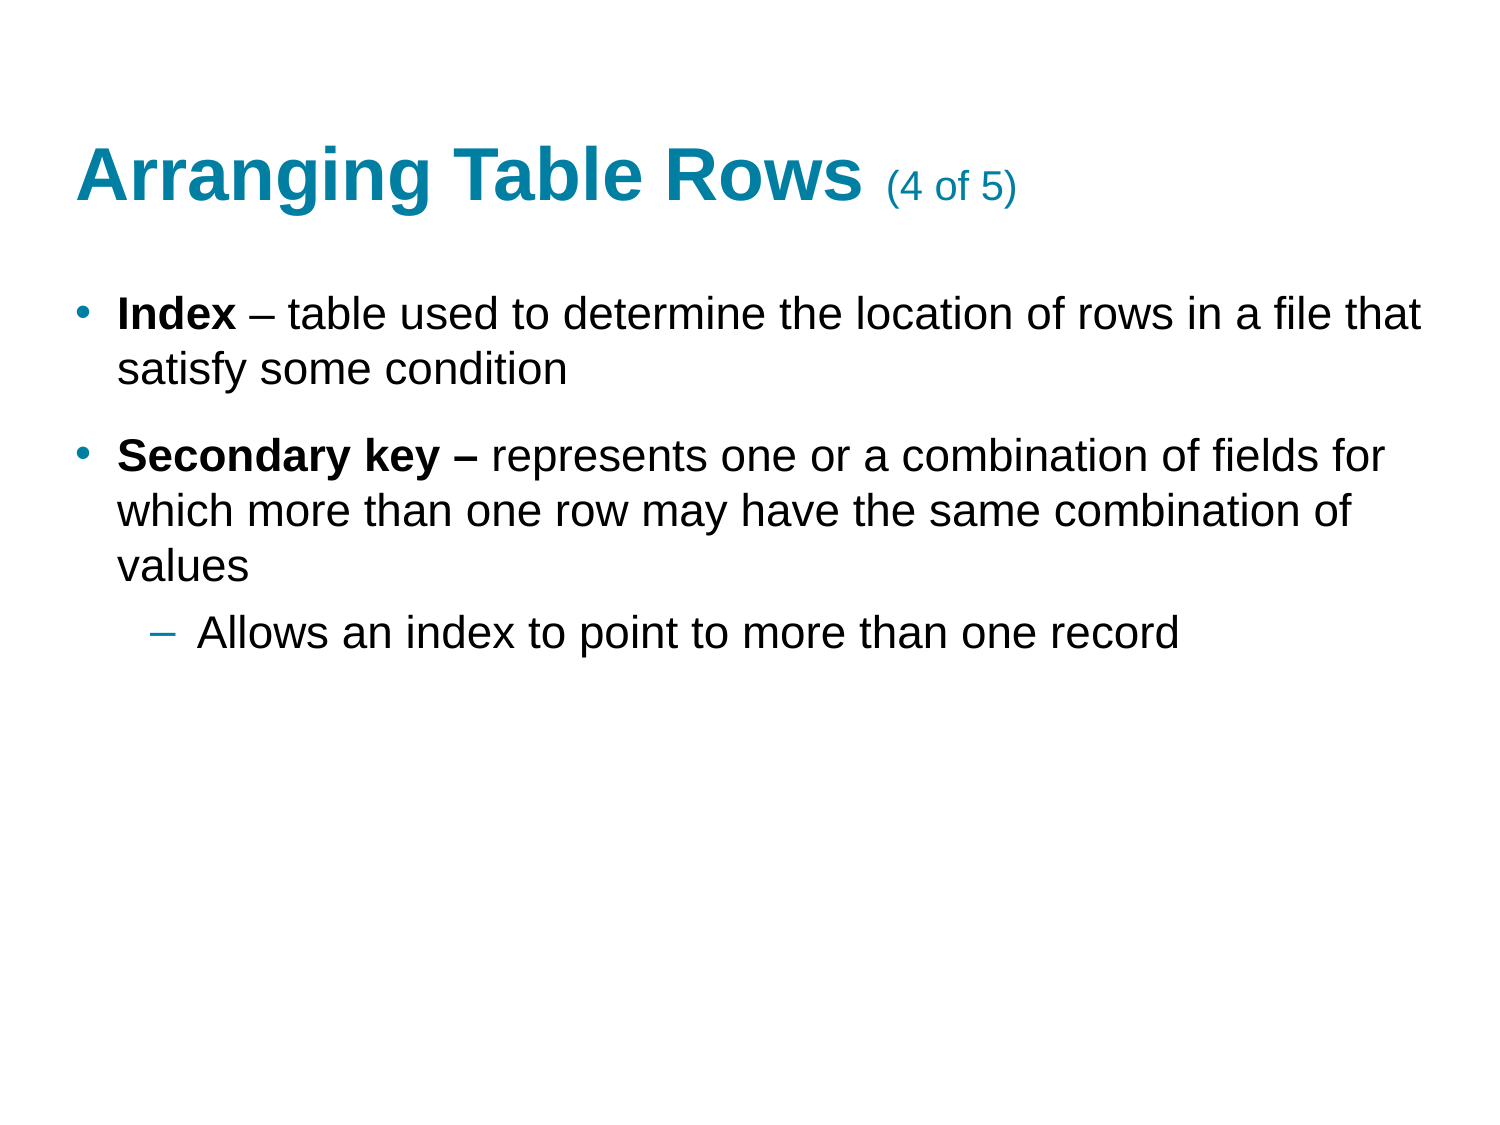

# Arranging Table Rows (4 of 5)
Index – table used to determine the location of rows in a file that satisfy some condition
Secondary key – represents one or a combination of fields for which more than one row may have the same combination of values
Allows an index to point to more than one record